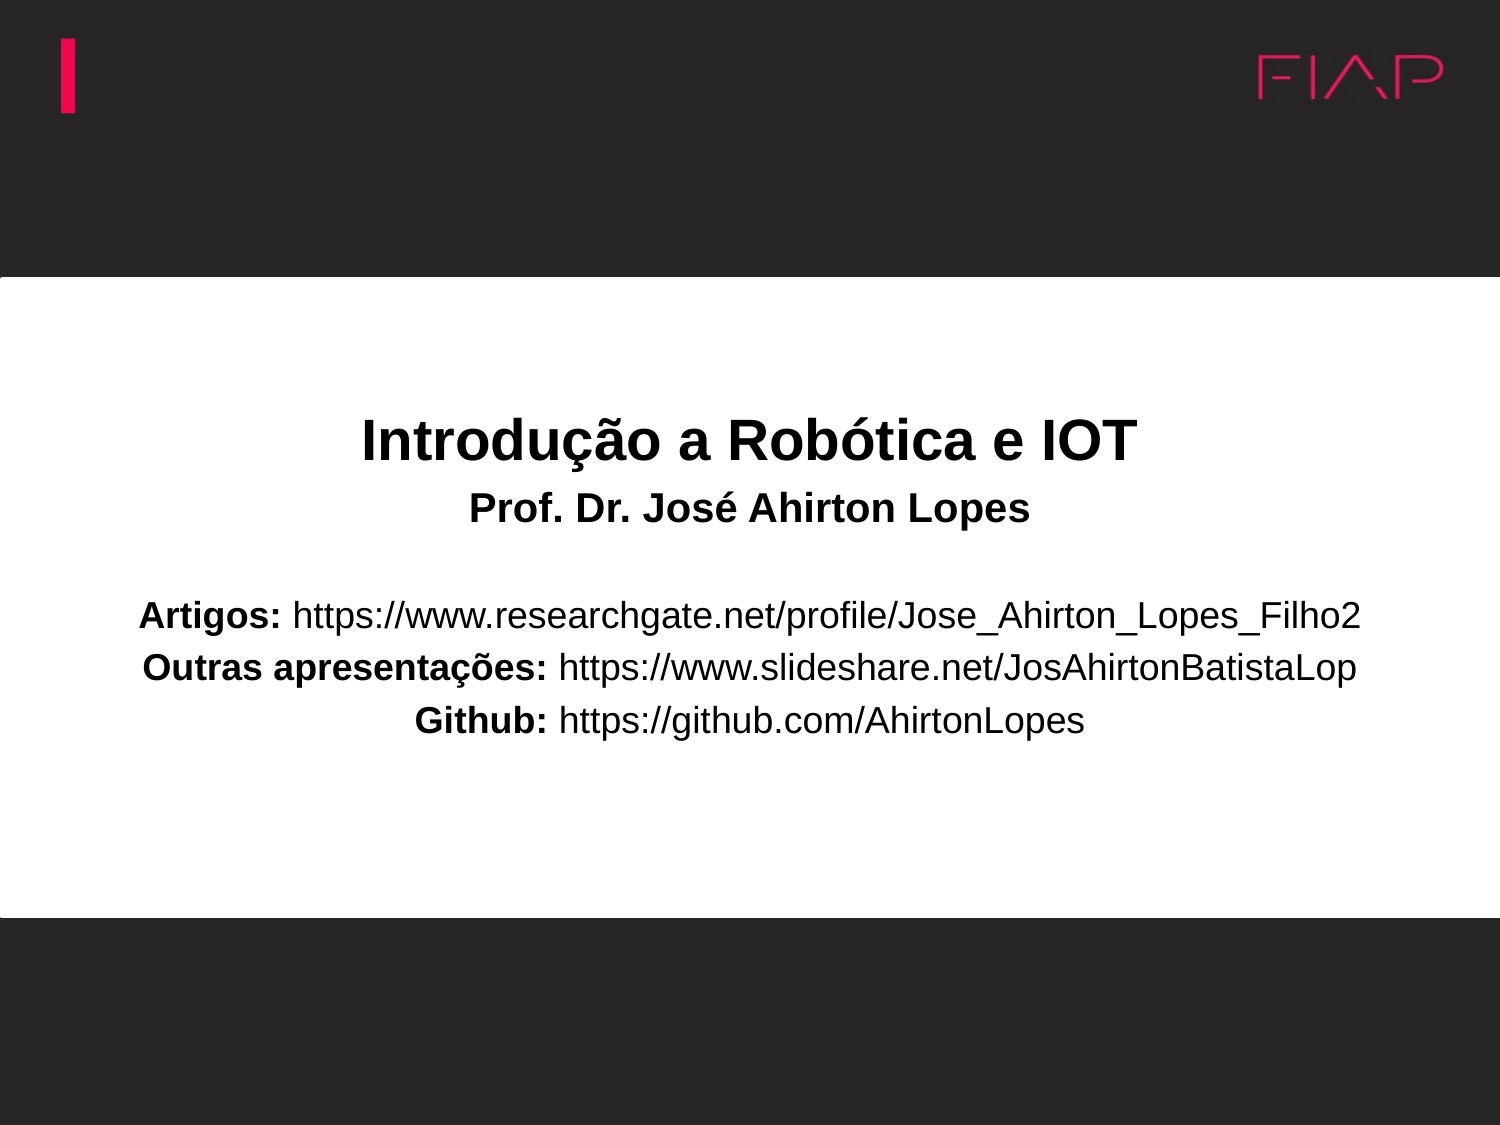

Introdução a Robótica e IOT
Prof. Dr. José Ahirton Lopes

Artigos: https://www.researchgate.net/profile/Jose_Ahirton_Lopes_Filho2
Outras apresentações: https://www.slideshare.net/JosAhirtonBatistaLop
Github: https://github.com/AhirtonLopes